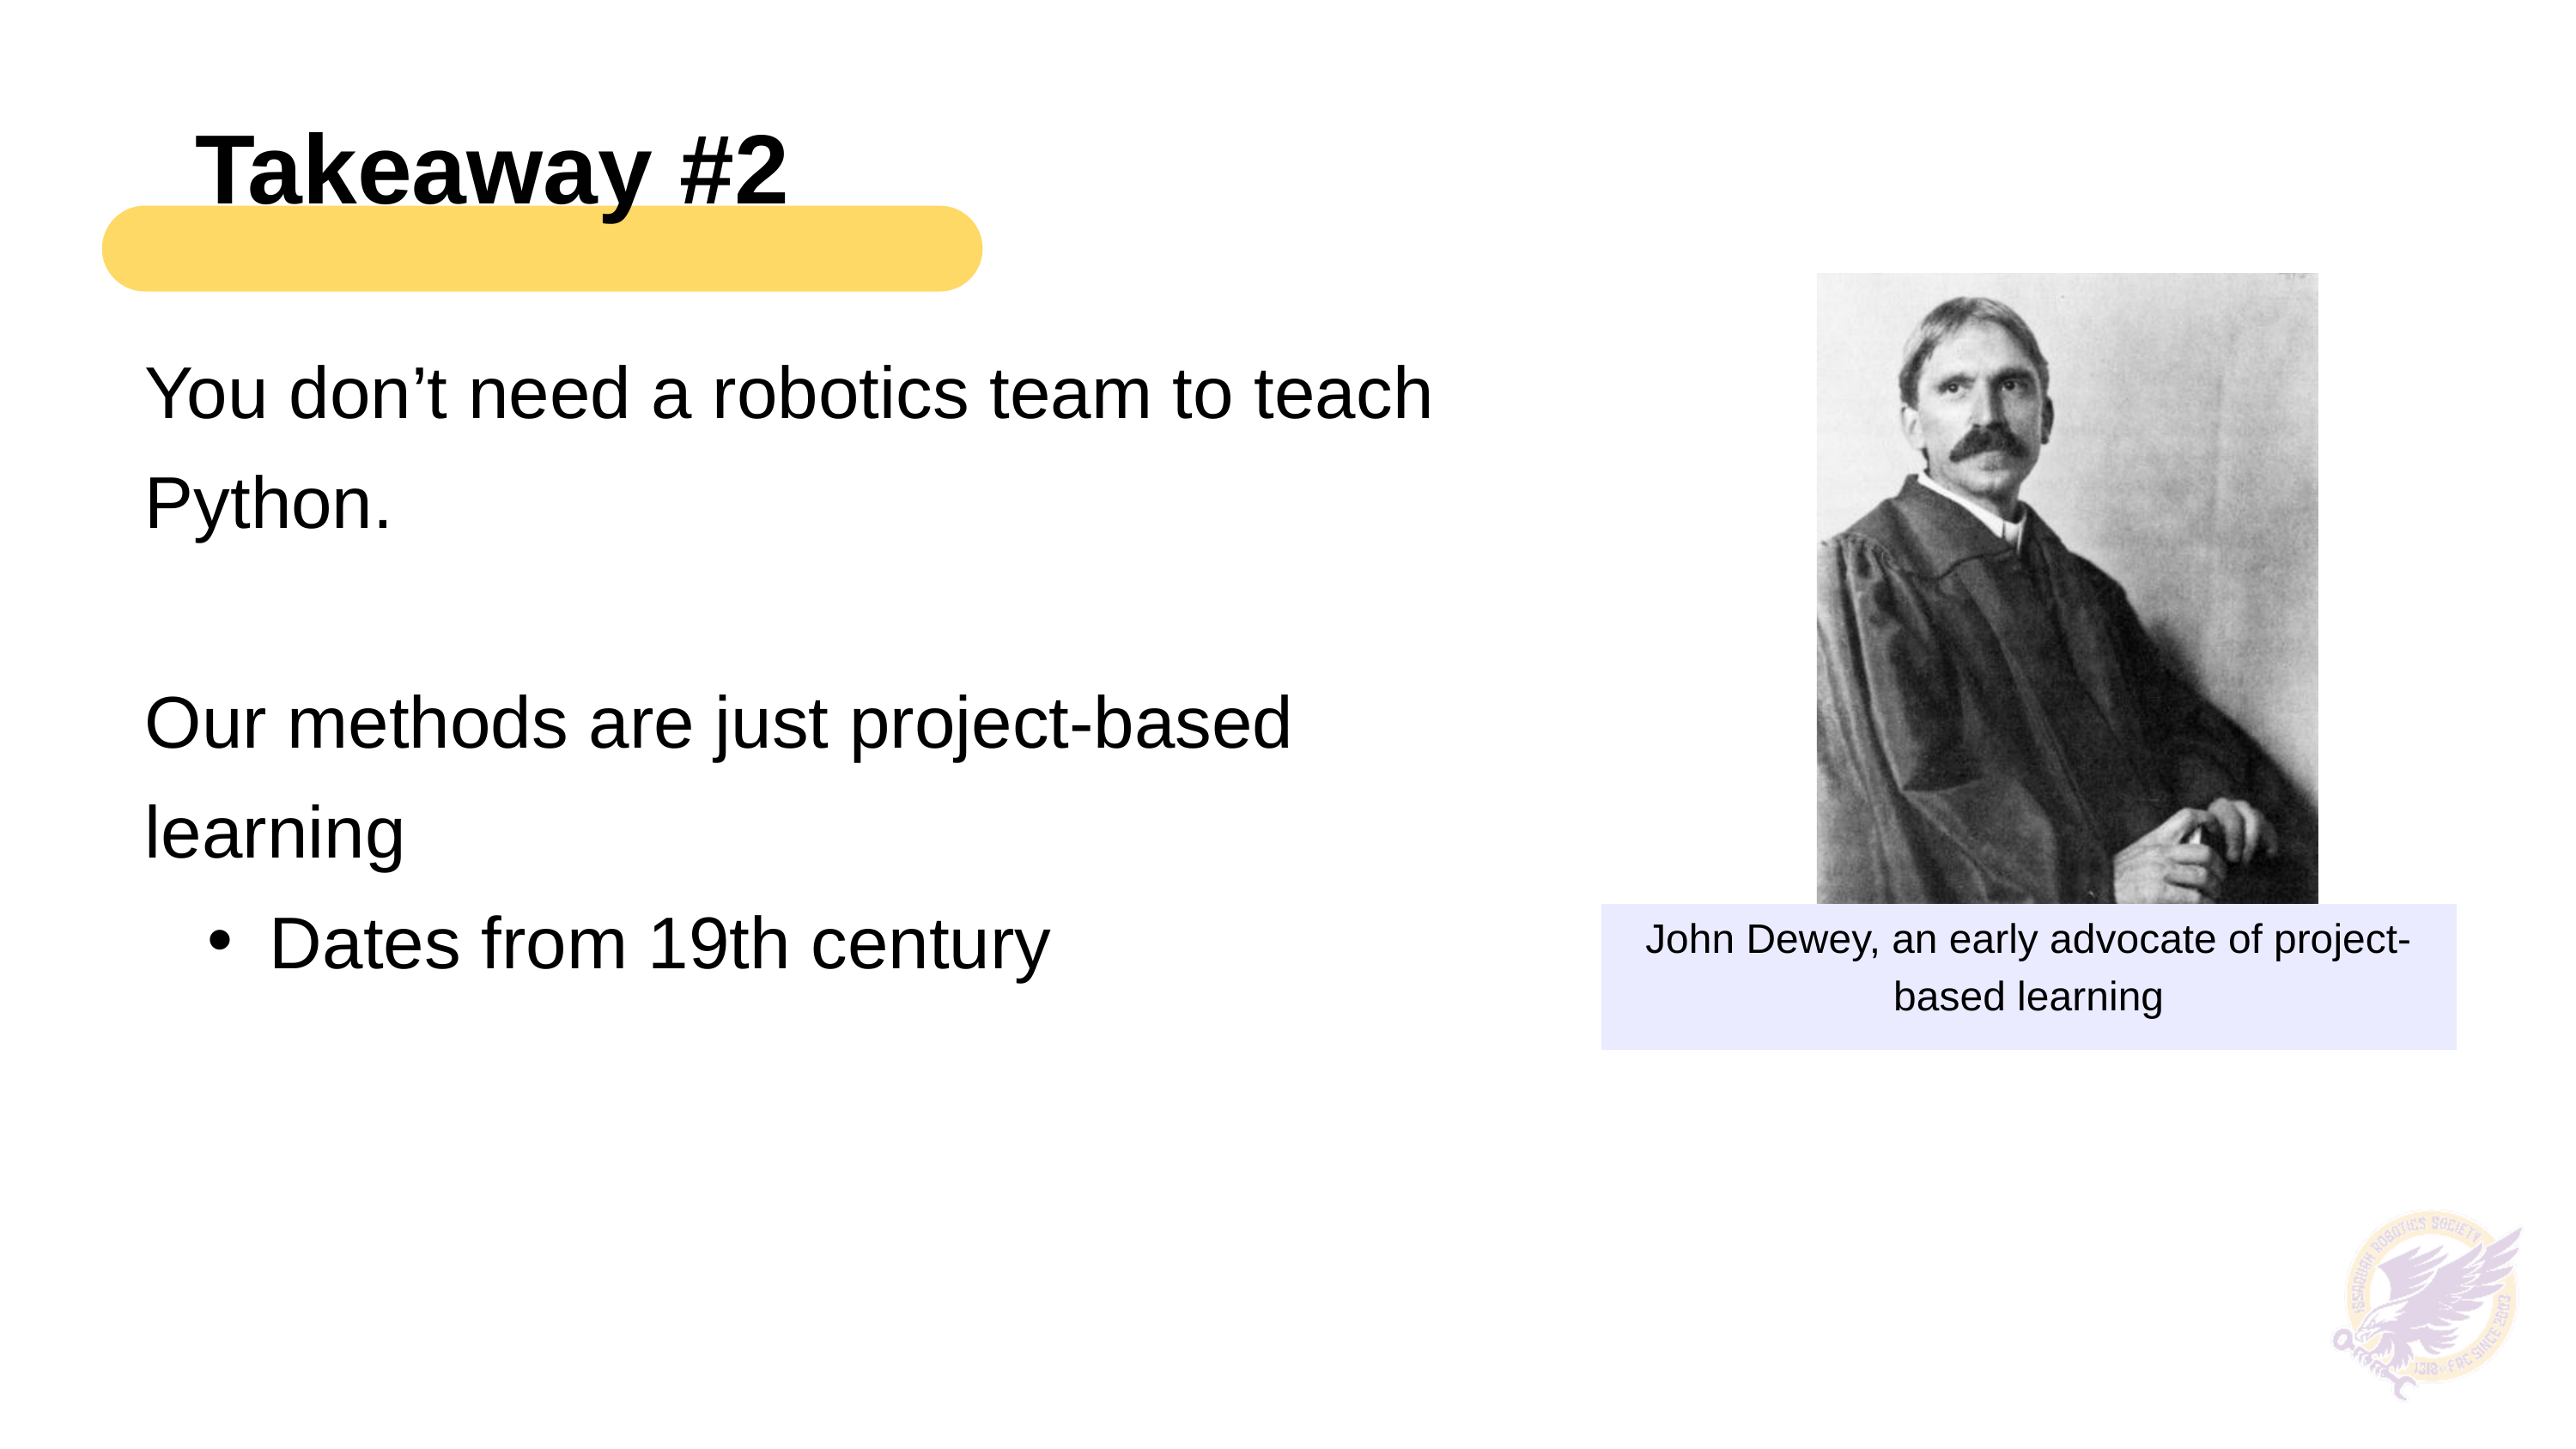

Takeaway #2

You don’t need a robotics team to teach Python.

Our methods are just project-based learning
Dates from 19th century

John Dewey, an early advocate of project-based learning